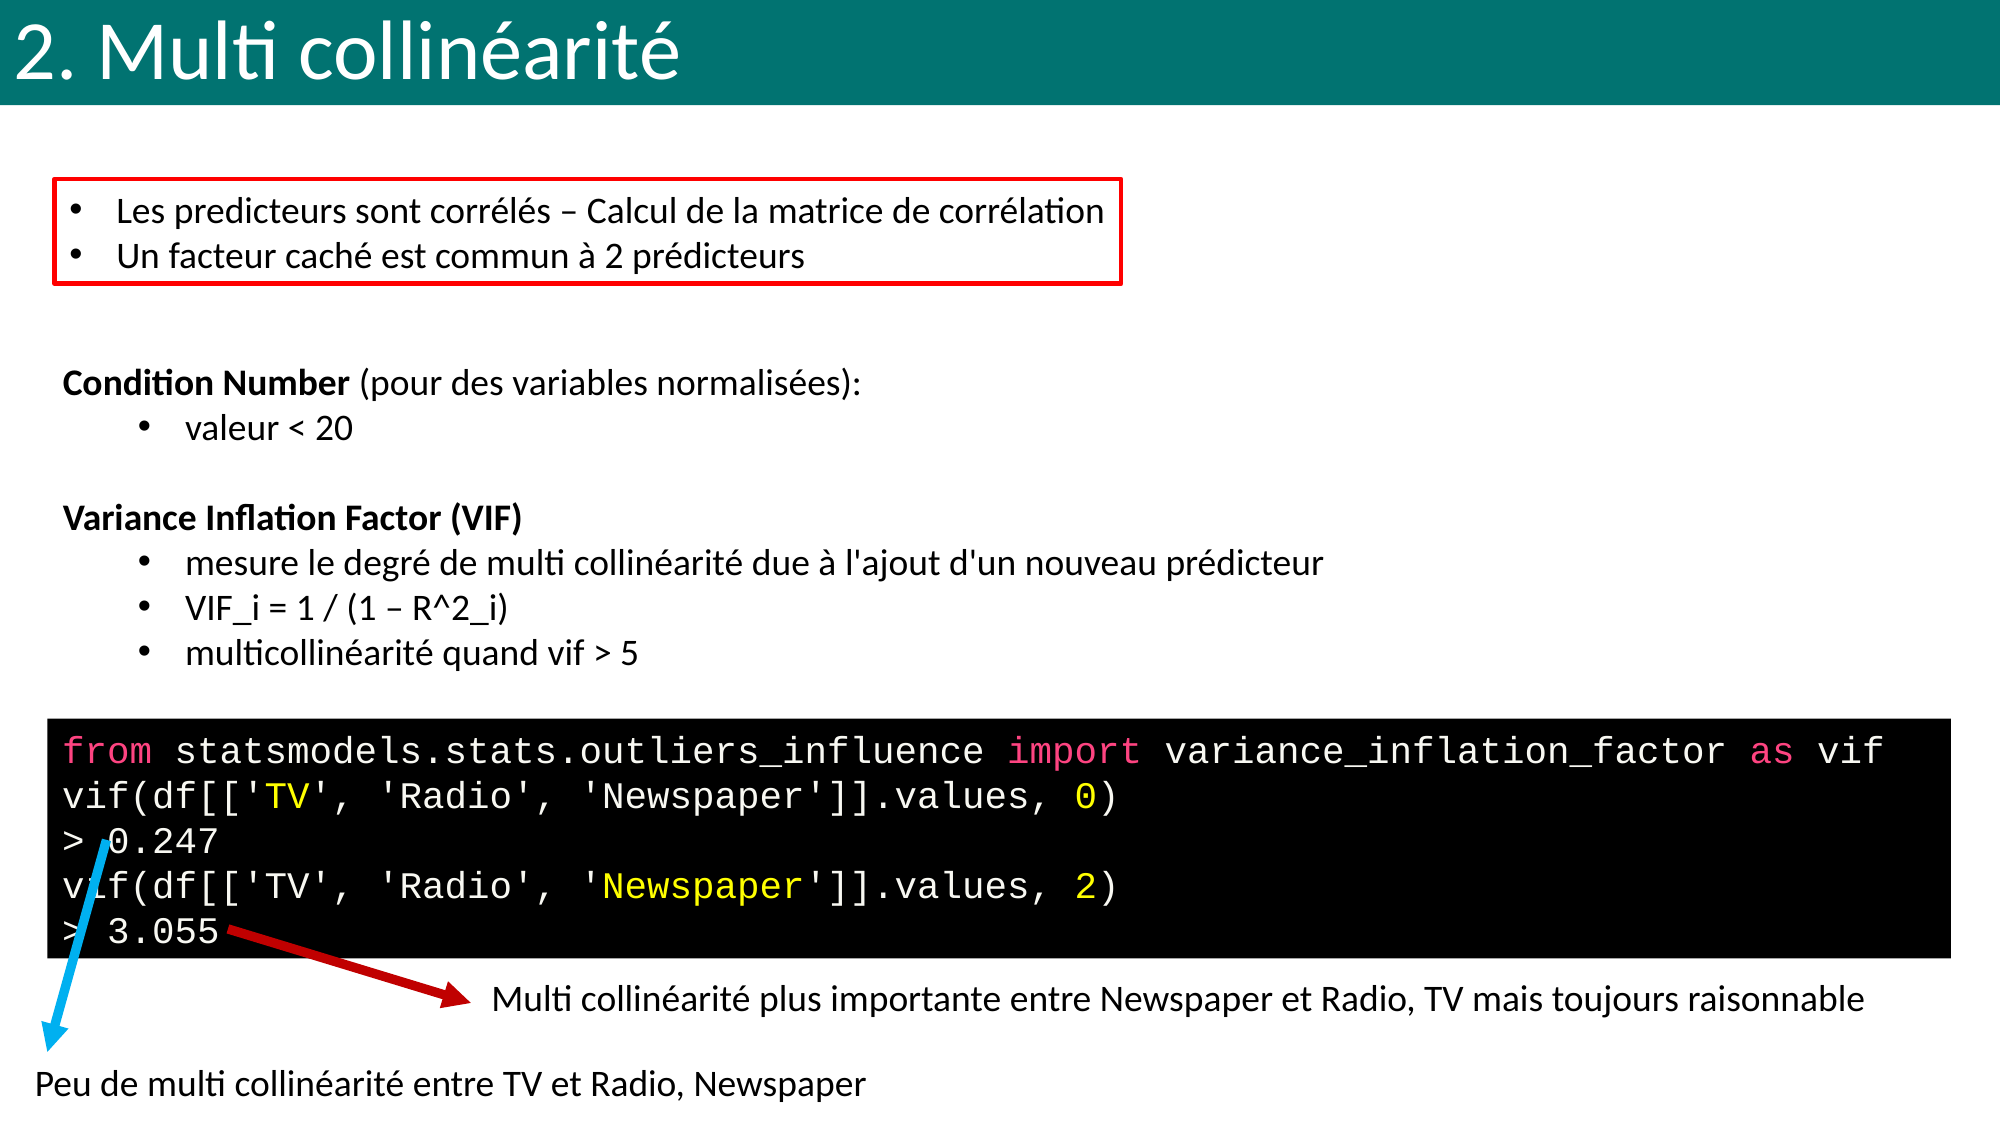

2. Multi collinéarité
Les predicteurs sont corrélés – Calcul de la matrice de corrélation
Un facteur caché est commun à 2 prédicteurs
Condition Number (pour des variables normalisées):
valeur < 20

Variance Inflation Factor (VIF)
mesure le degré de multi collinéarité due à l'ajout d'un nouveau prédicteur
VIF_i = 1 / (1 – R^2_i)
multicollinéarité quand vif > 5
from statsmodels.stats.outliers_influence import variance_inflation_factor as vif
vif(df[['TV', 'Radio', 'Newspaper']].values, 0)
> 0.247
vif(df[['TV', 'Radio', 'Newspaper']].values, 2)
> 3.055
Multi collinéarité plus importante entre Newspaper et Radio, TV mais toujours raisonnable
Peu de multi collinéarité entre TV et Radio, Newspaper